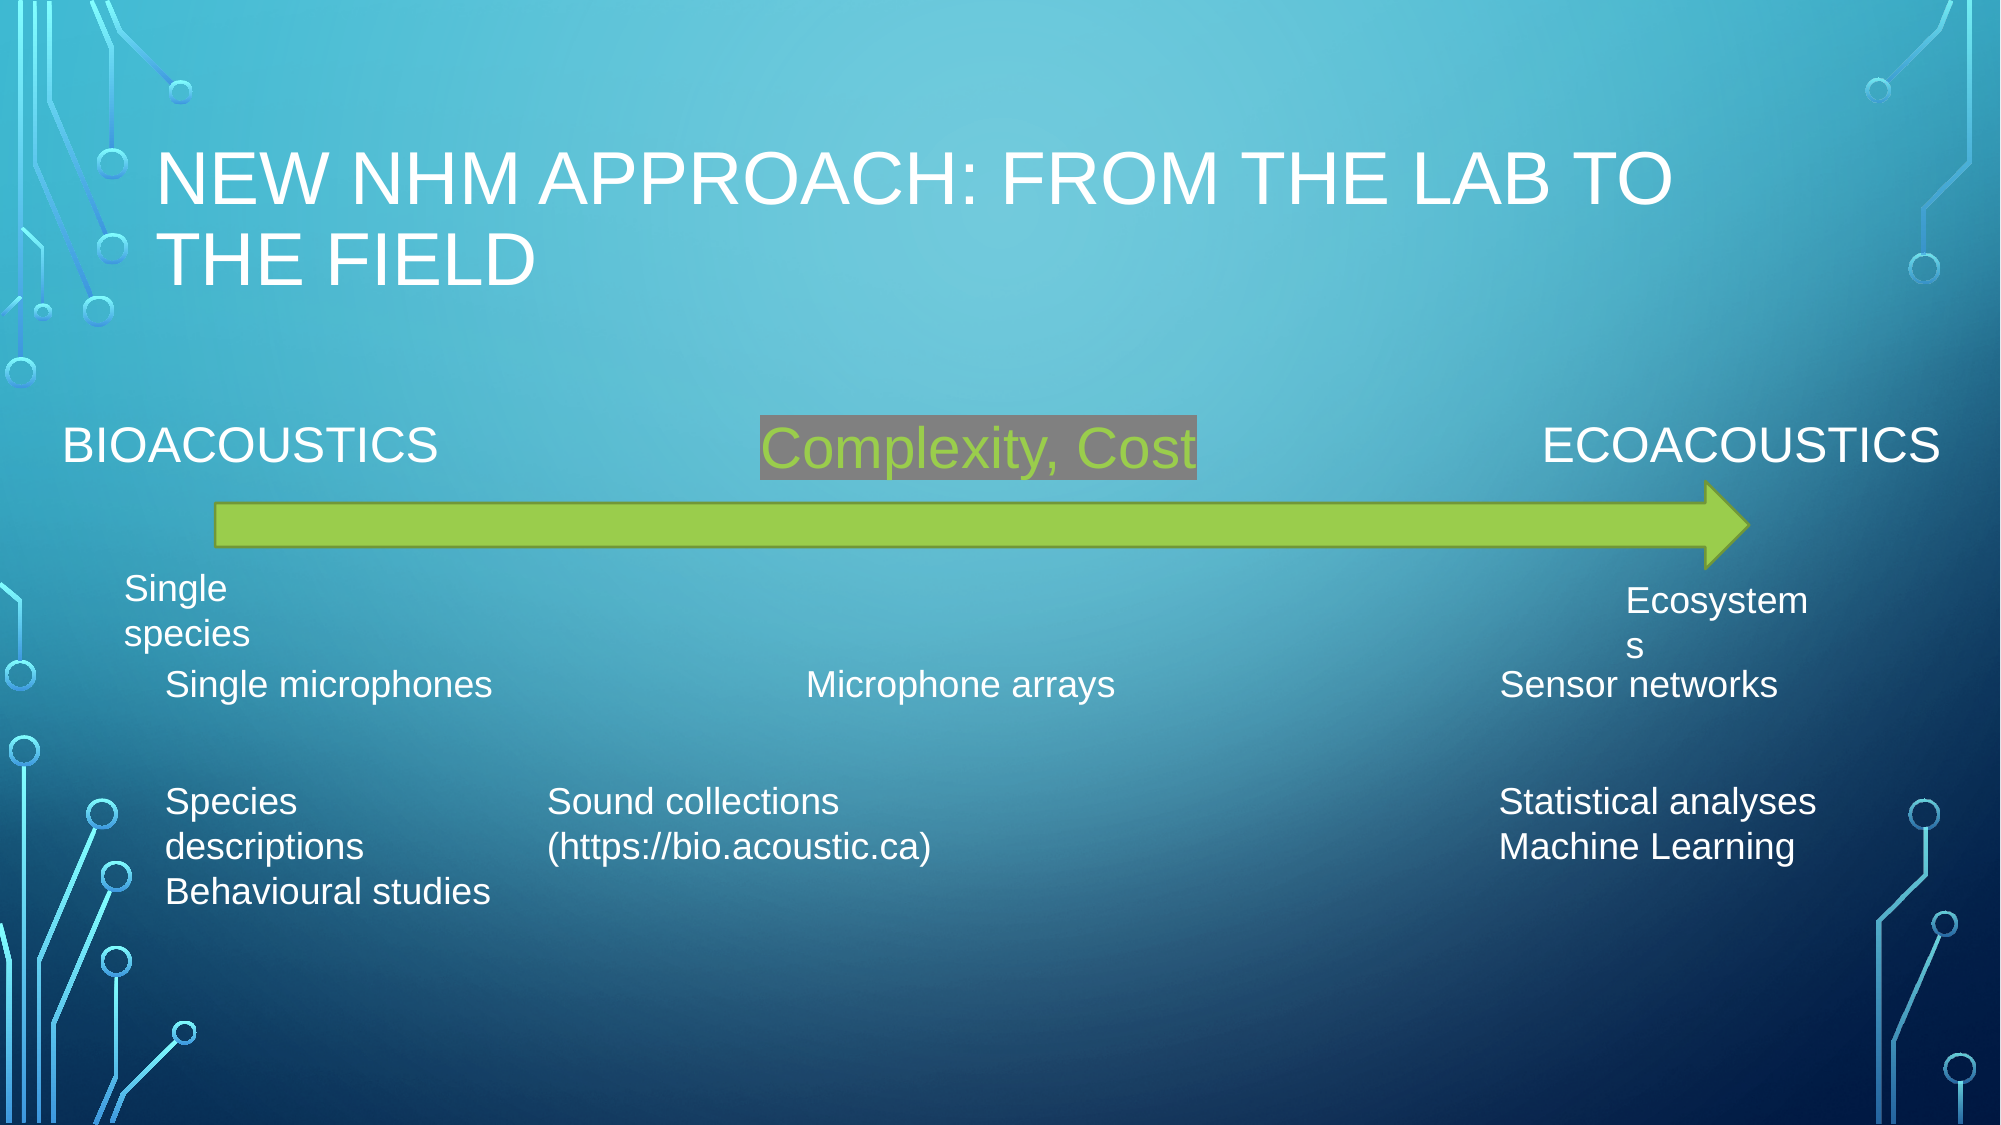

# NEW NHM Approach: From The Lab to The Field
Complexity, Cost
ECOACOUSTICS
BIOACOUSTICS

Single species
Ecosystems
Single microphones
Microphone arrays
Sensor networks
Statistical analyses
Machine Learning
Sound collections
(https://bio.acoustic.ca)
Species descriptions
Behavioural studies